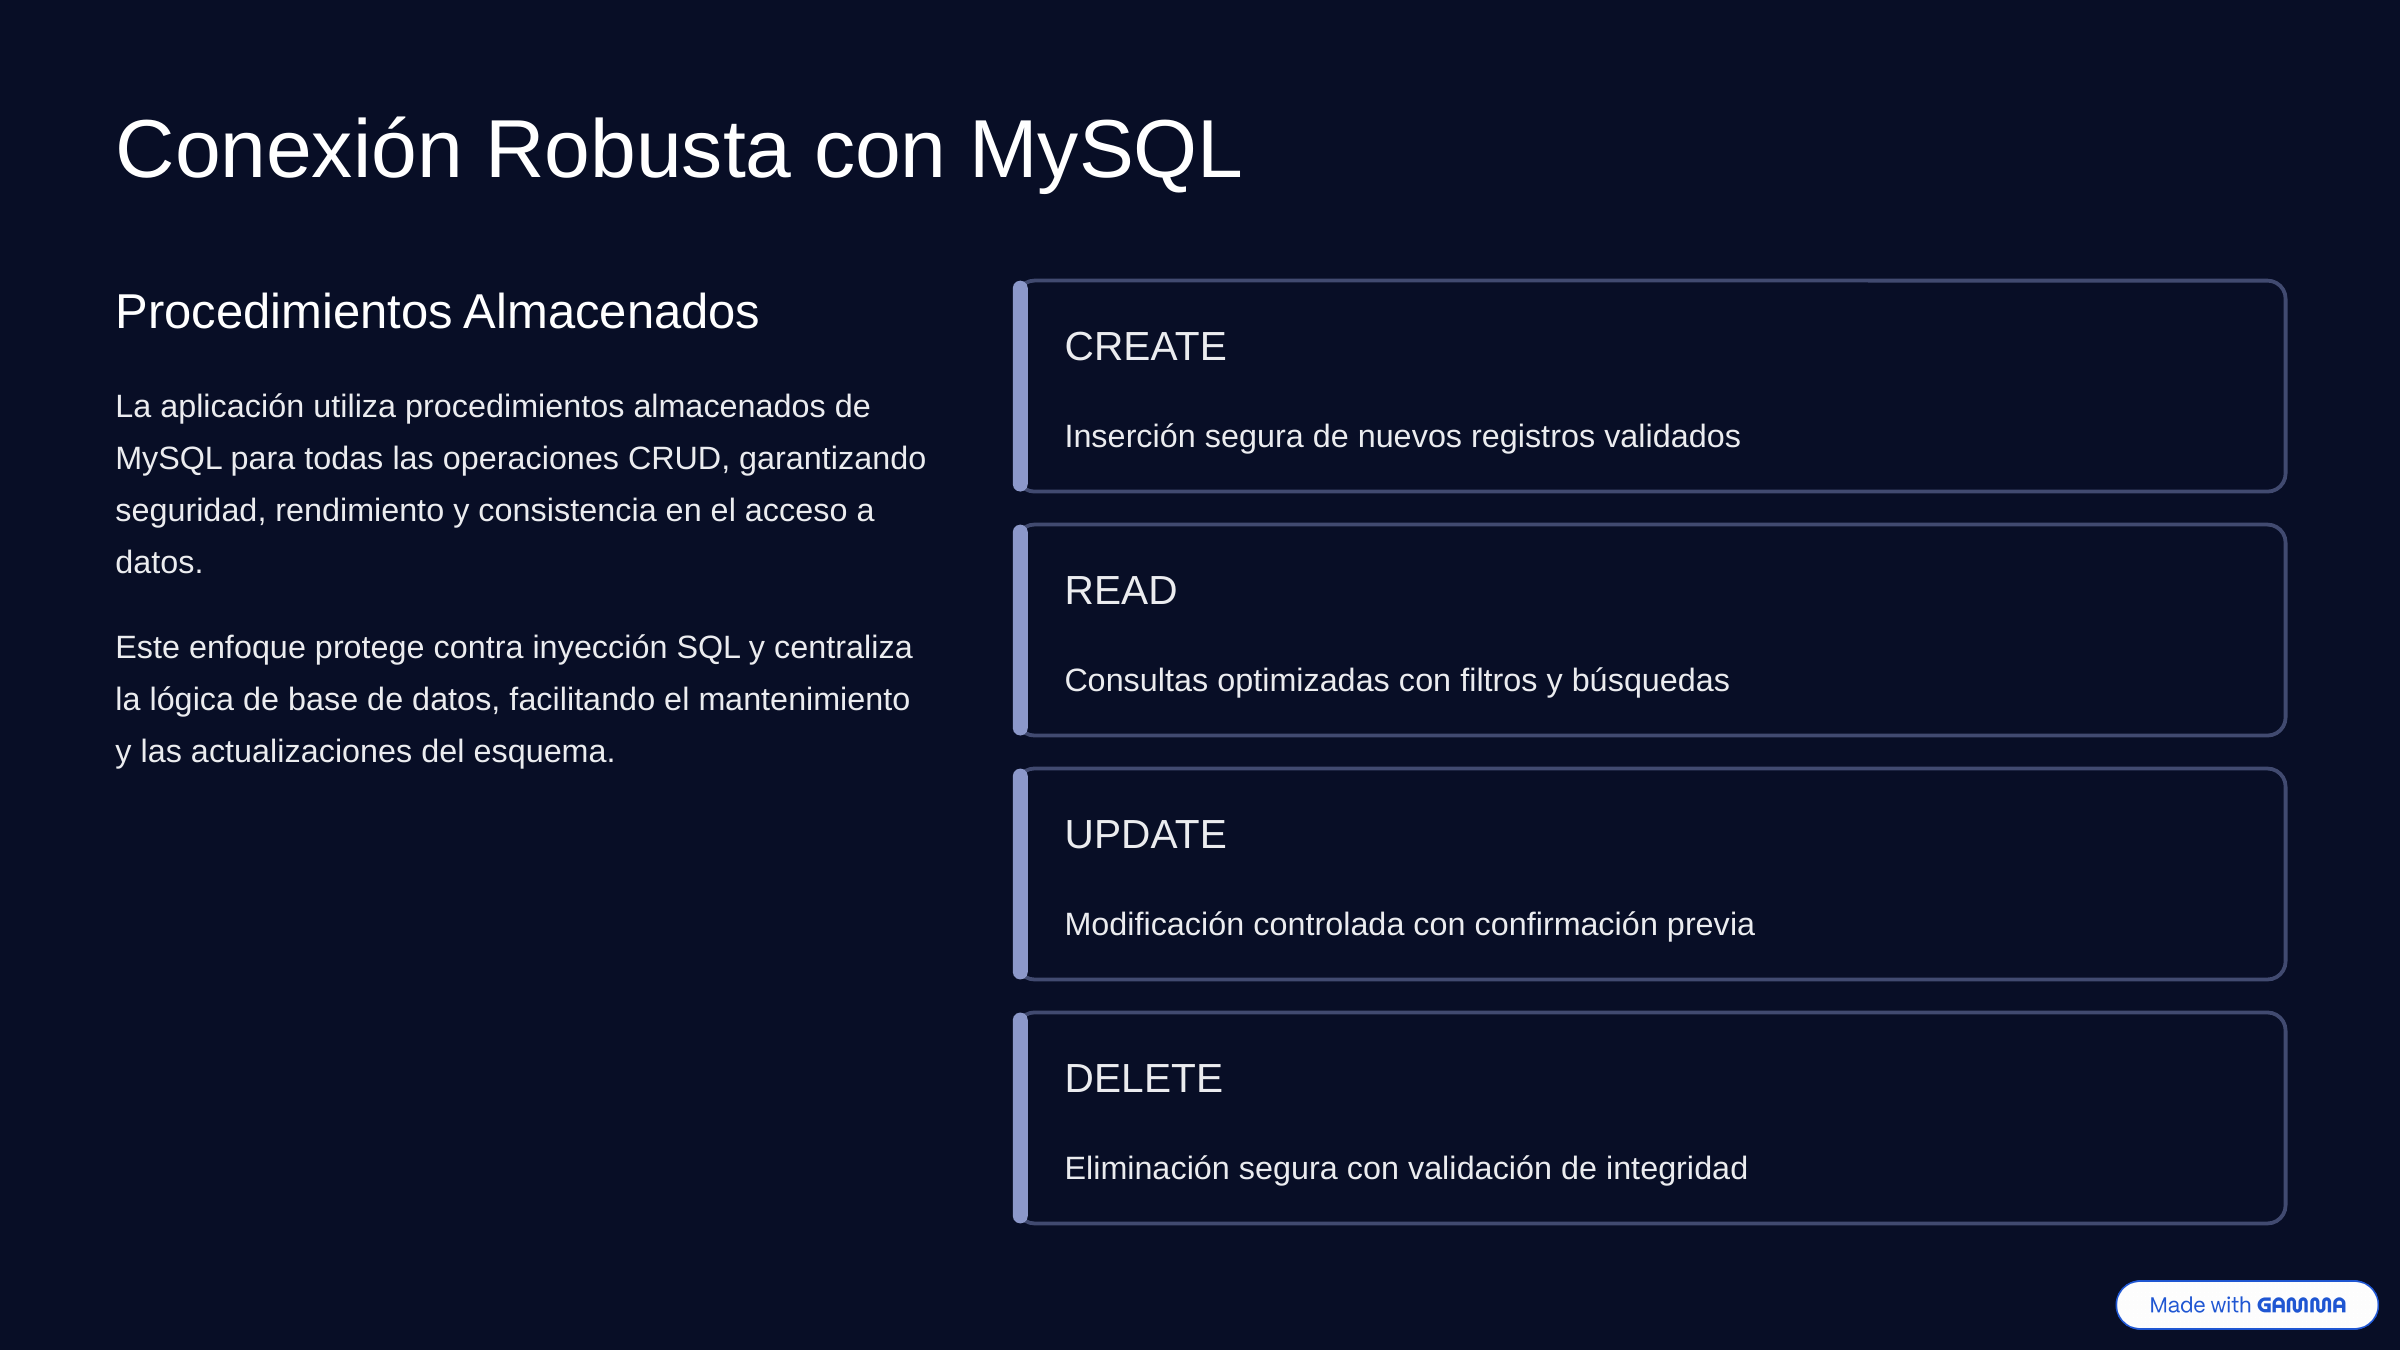

Conexión Robusta con MySQL
Procedimientos Almacenados

CREATE
La aplicación utiliza procedimientos almacenados de MySQL para todas las operaciones CRUD, garantizando seguridad, rendimiento y consistencia en el acceso a datos.
Inserción segura de nuevos registros validados

READ
Este enfoque protege contra inyección SQL y centraliza la lógica de base de datos, facilitando el mantenimiento y las actualizaciones del esquema.
Consultas optimizadas con filtros y búsquedas

UPDATE
Modificación controlada con confirmación previa

DELETE
Eliminación segura con validación de integridad